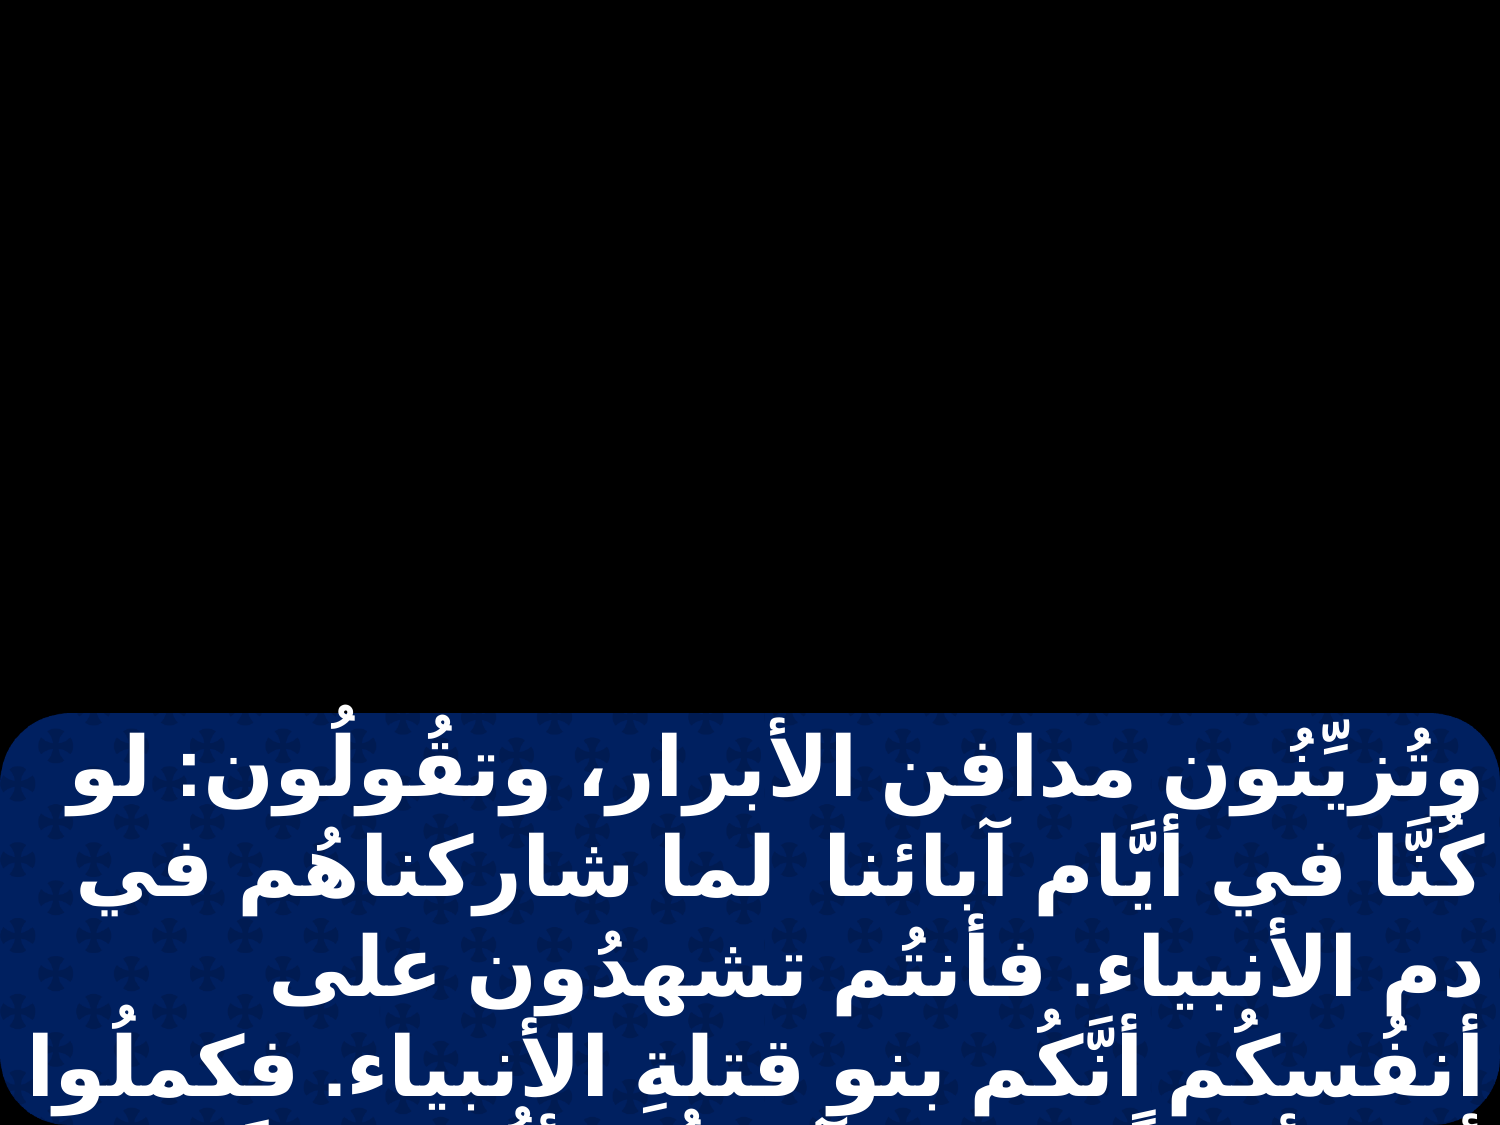

وتُزيِّنُون مدافن الأبرار، وتقُولُون: لو كُنَّا في أيَّام آبائنا  لما شاركناهُم في دم الأنبياء. فأنتُم تشهدُون على أنفُسكُم أنَّكُم بنو قتلةِ الأنبياء. فكملُوا
أنتُم أيضاً مكيال آبائكُم. أيُّها الحيَّاتُ أولاد